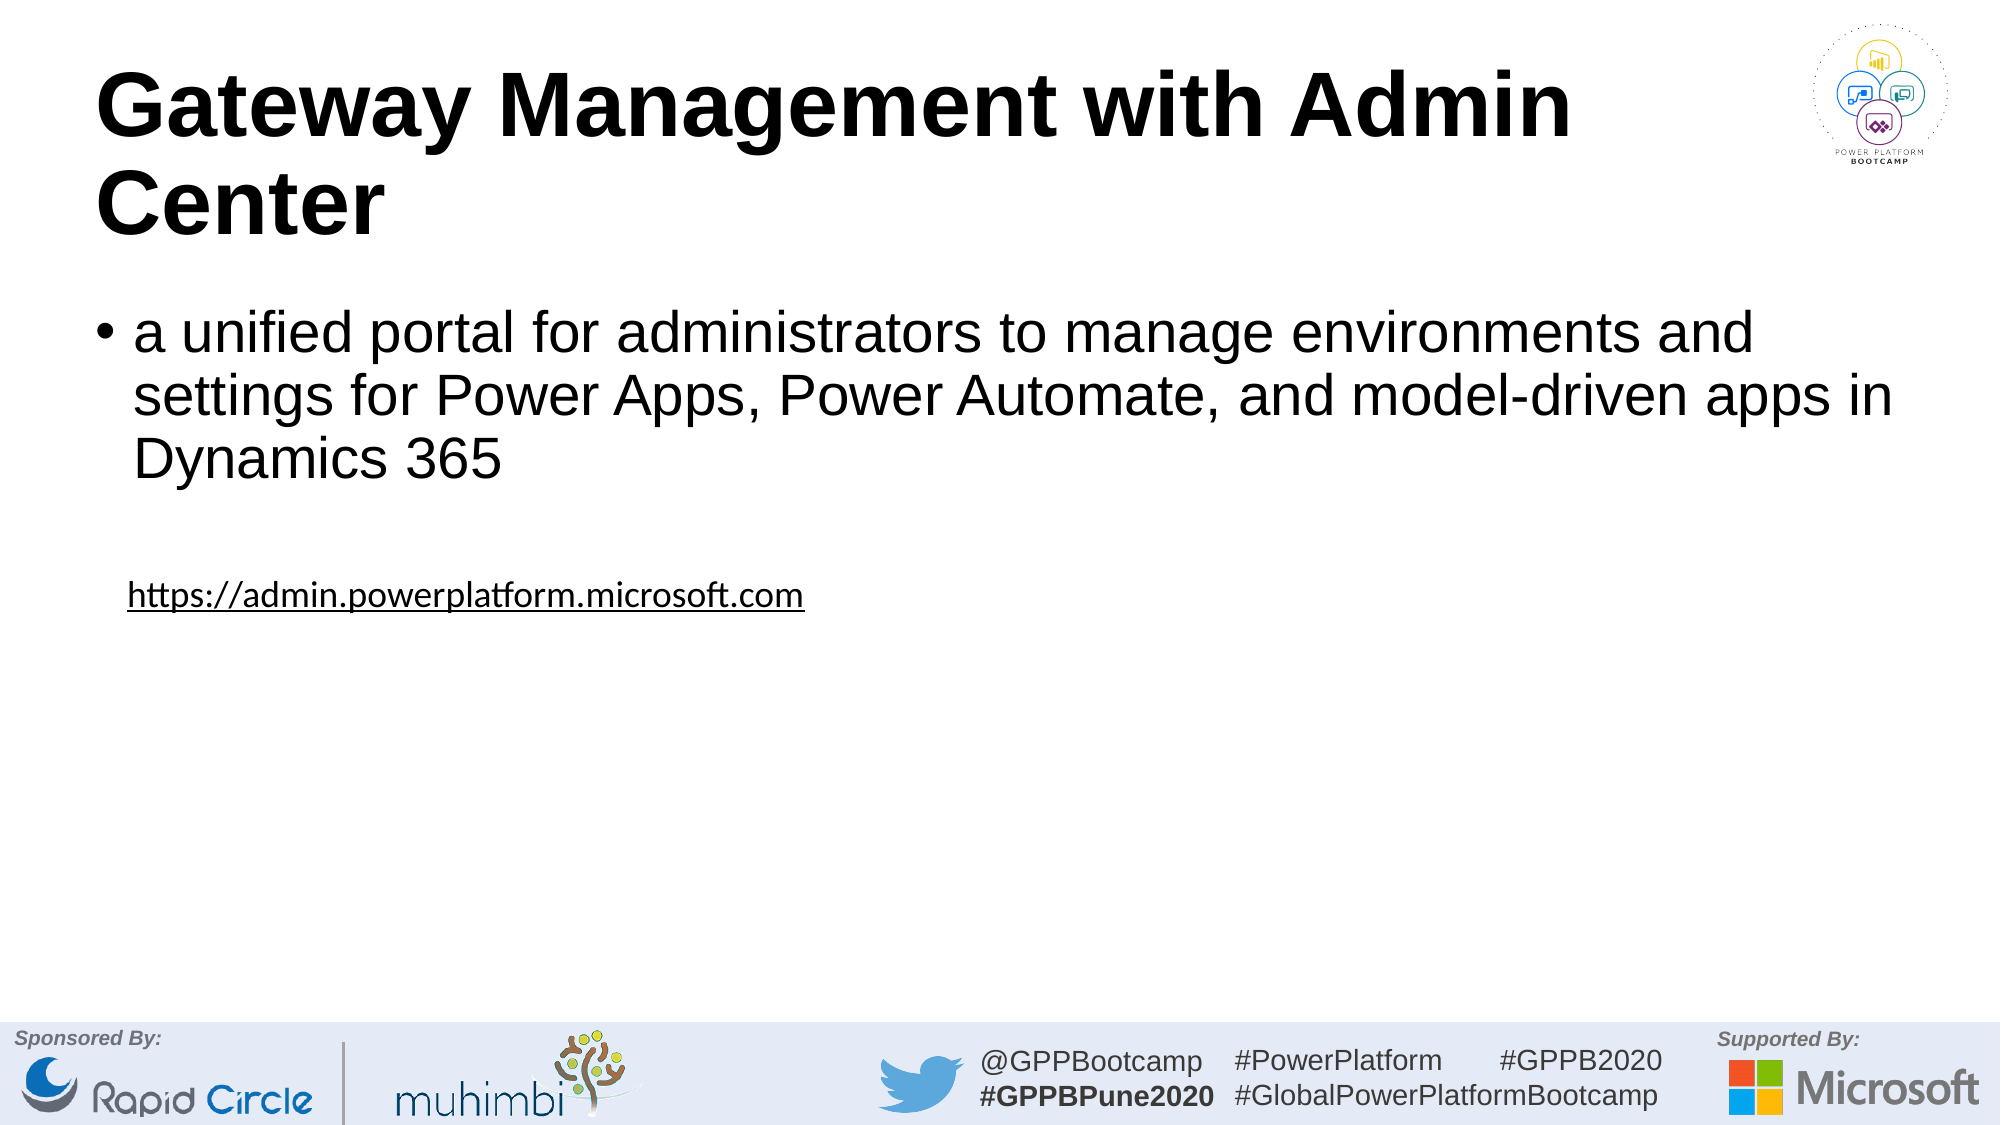

# Gateway Management with Admin Center
a unified portal for administrators to manage environments and settings for Power Apps, Power Automate, and model-driven apps in Dynamics 365
https://admin.powerplatform.microsoft.com